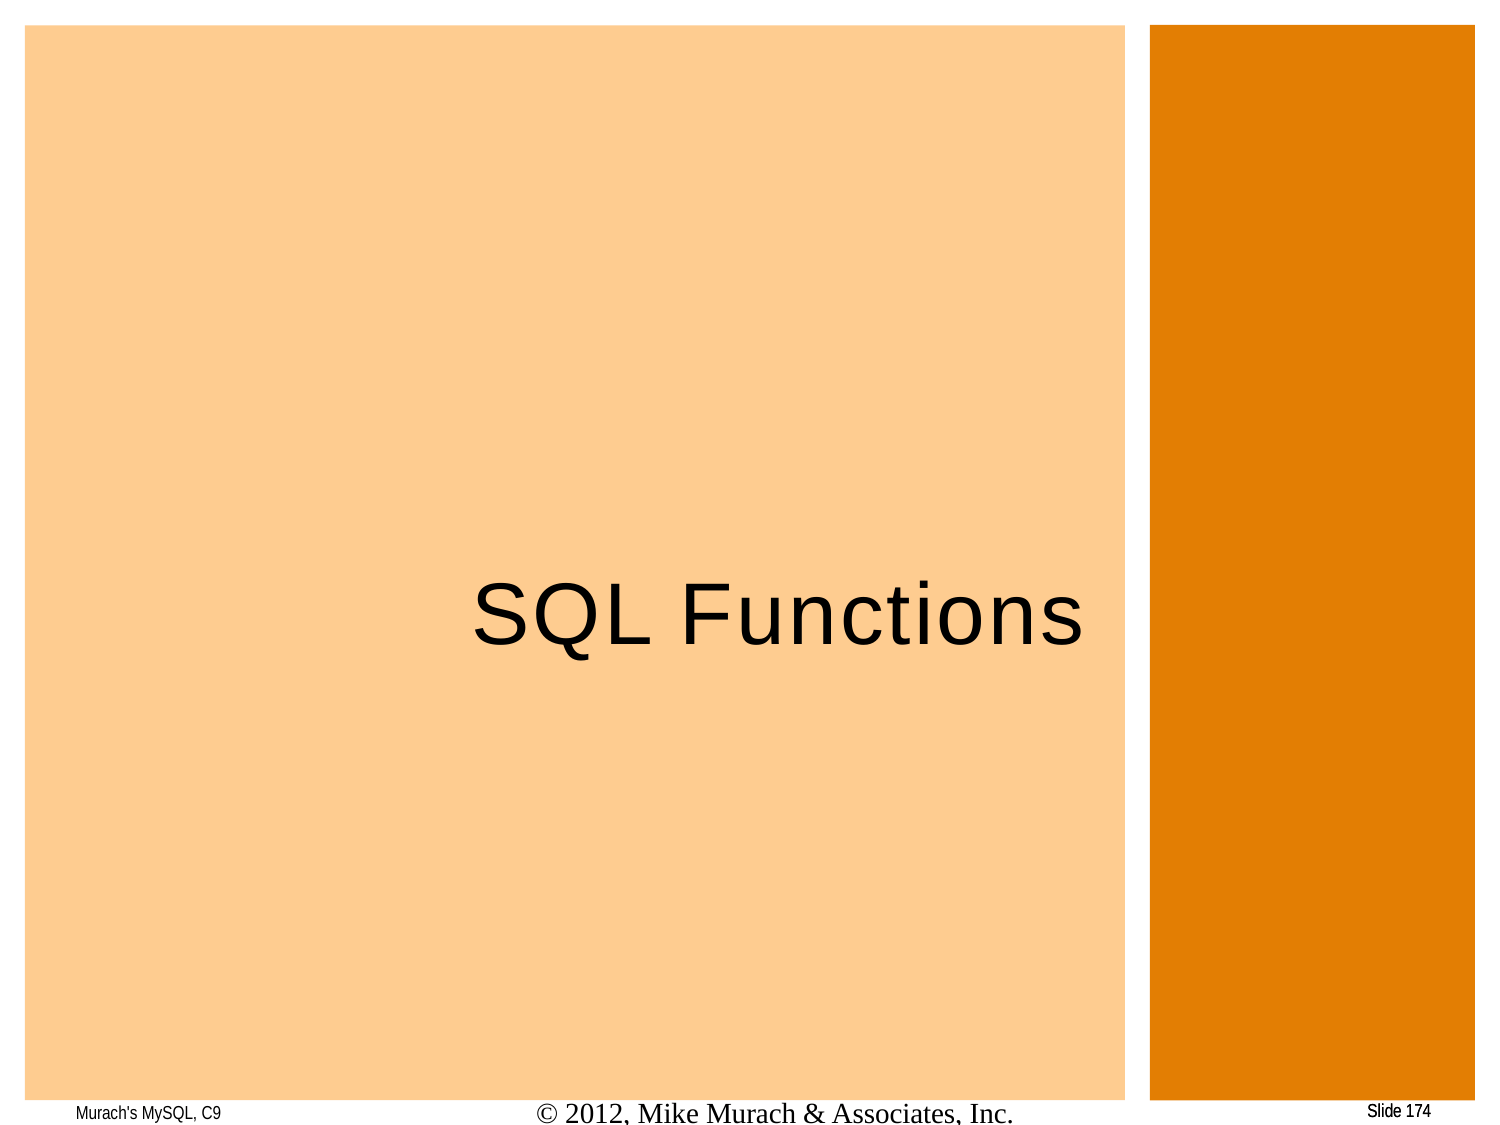

# SQL Functions

Murach's MySQL, C9
© 2012, Mike Murach & Associates, Inc.